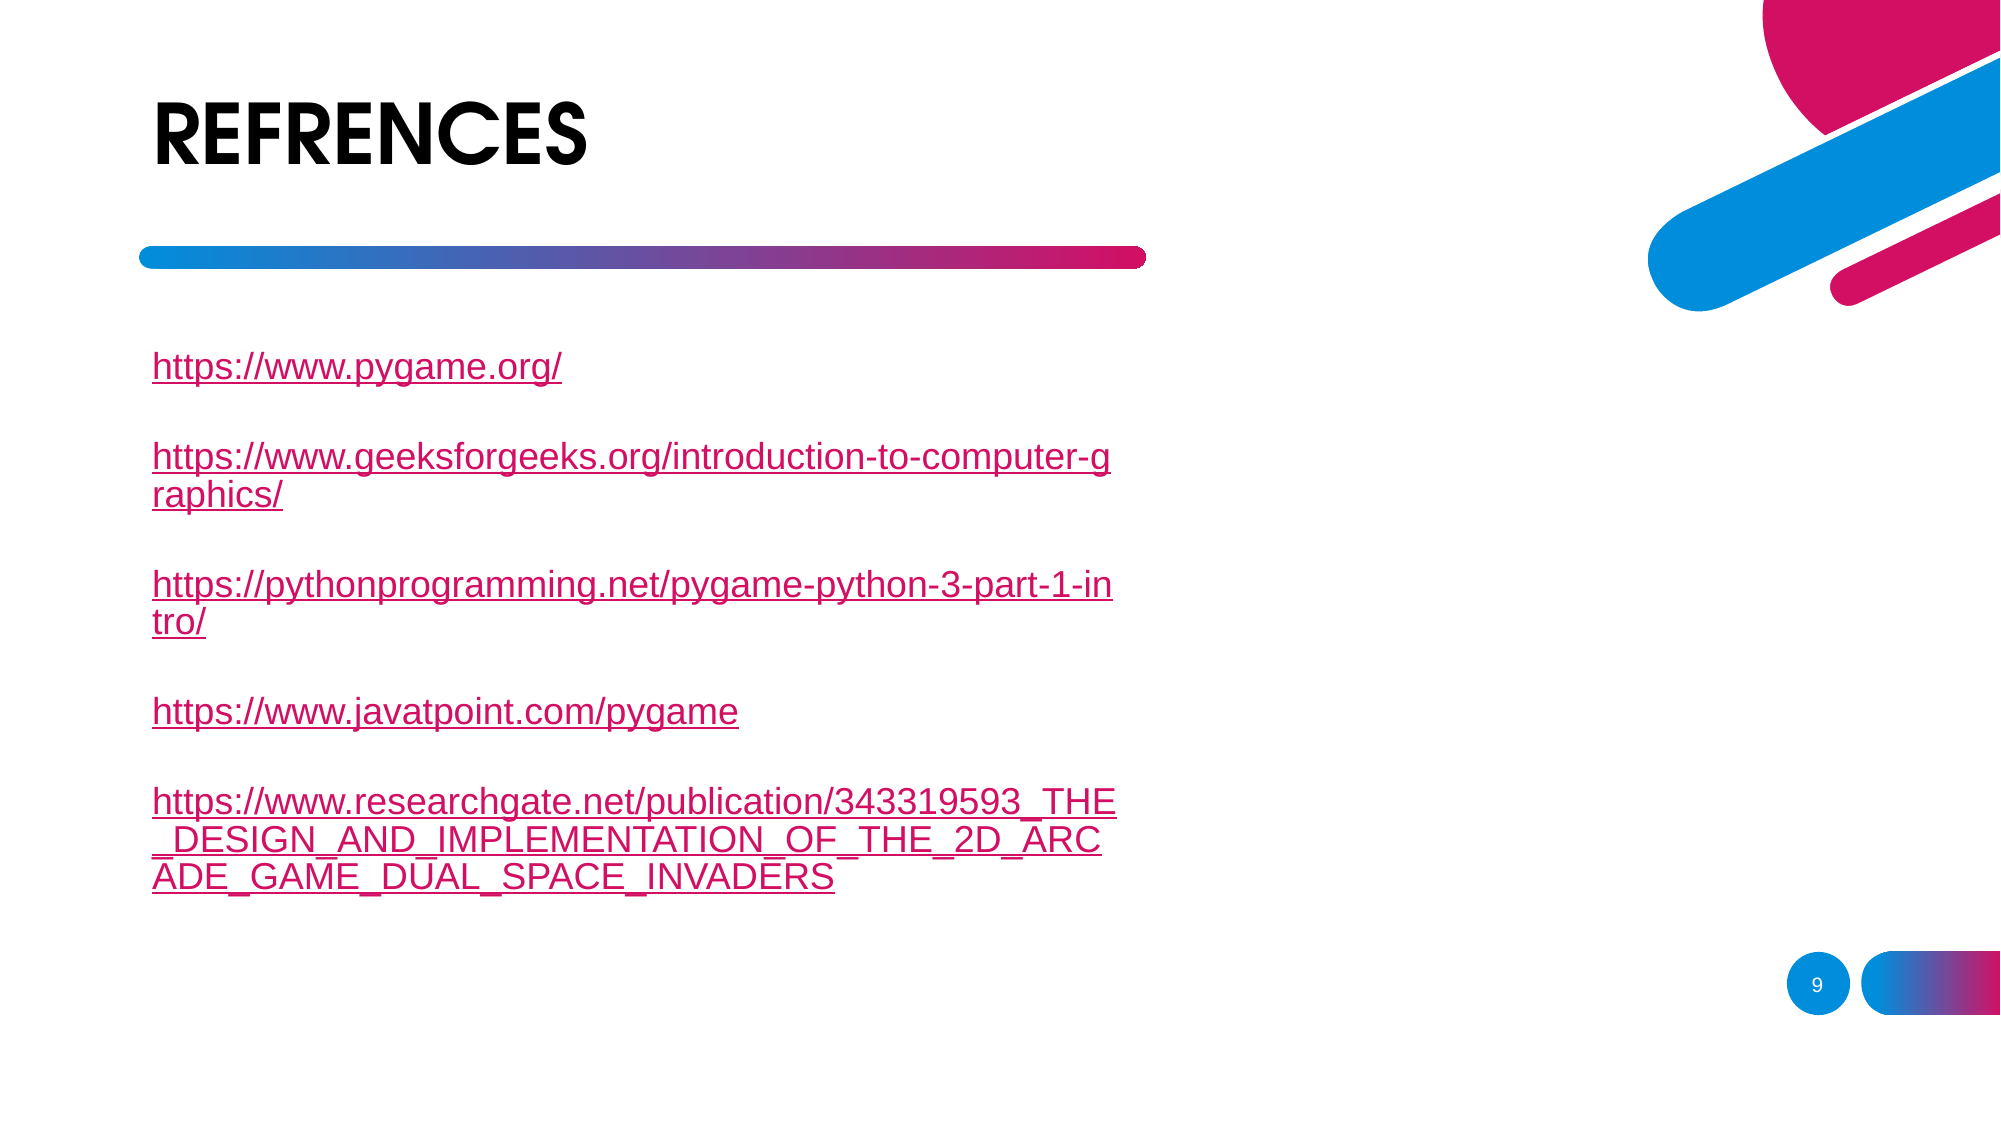

# REFRENCES
https://www.pygame.org/

https://www.geeksforgeeks.org/introduction-to-computer-graphics/

https://pythonprogramming.net/pygame-python-3-part-1-intro/

https://www.javatpoint.com/pygame

https://www.researchgate.net/publication/343319593_THE_DESIGN_AND_IMPLEMENTATION_OF_THE_2D_ARCADE_GAME_DUAL_SPACE_INVADERS

9